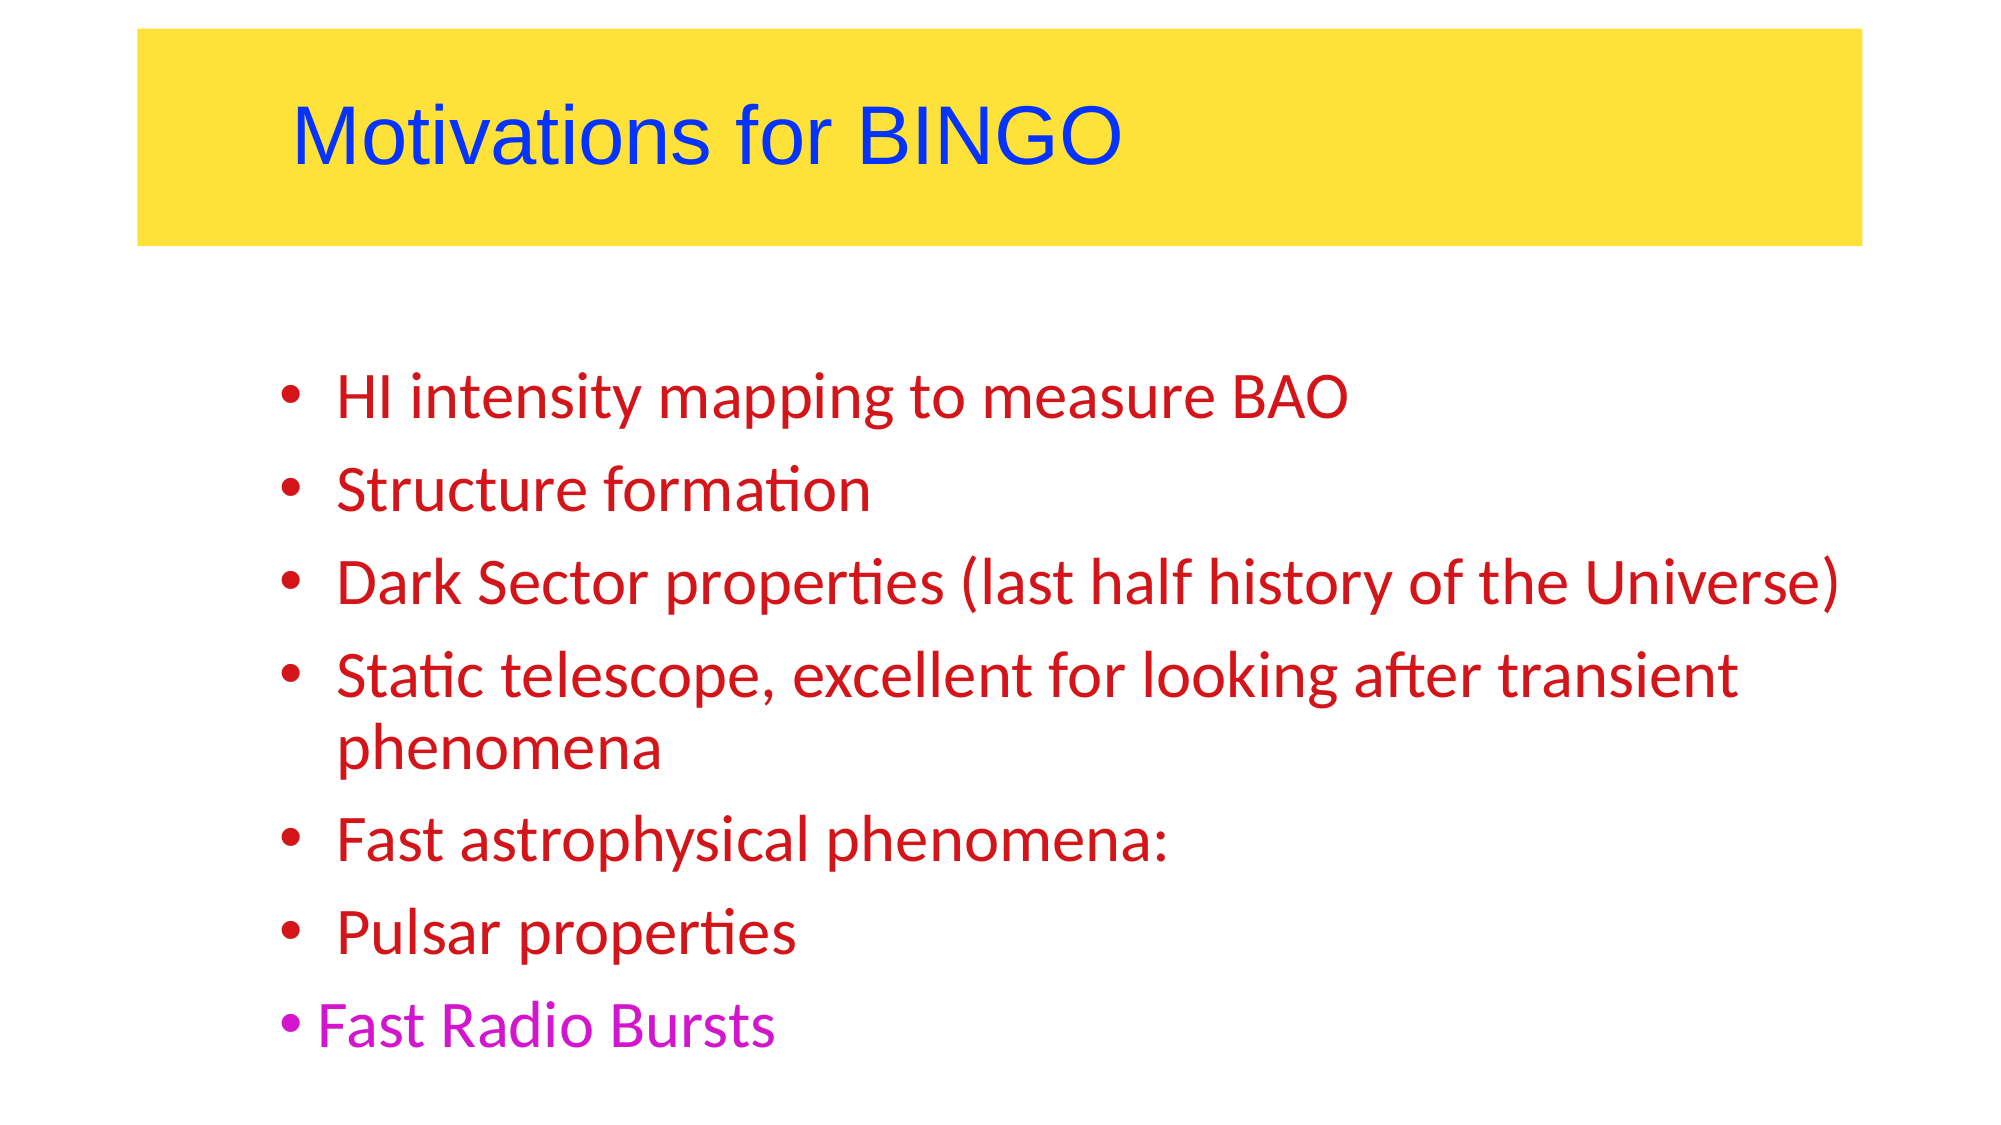

# Motivations for BINGO
HI intensity mapping to measure BAO
Structure formation
Dark Sector properties (last half history of the Universe)
Static telescope, excellent for looking after transient phenomena
Fast astrophysical phenomena:
Pulsar properties
Fast Radio Bursts